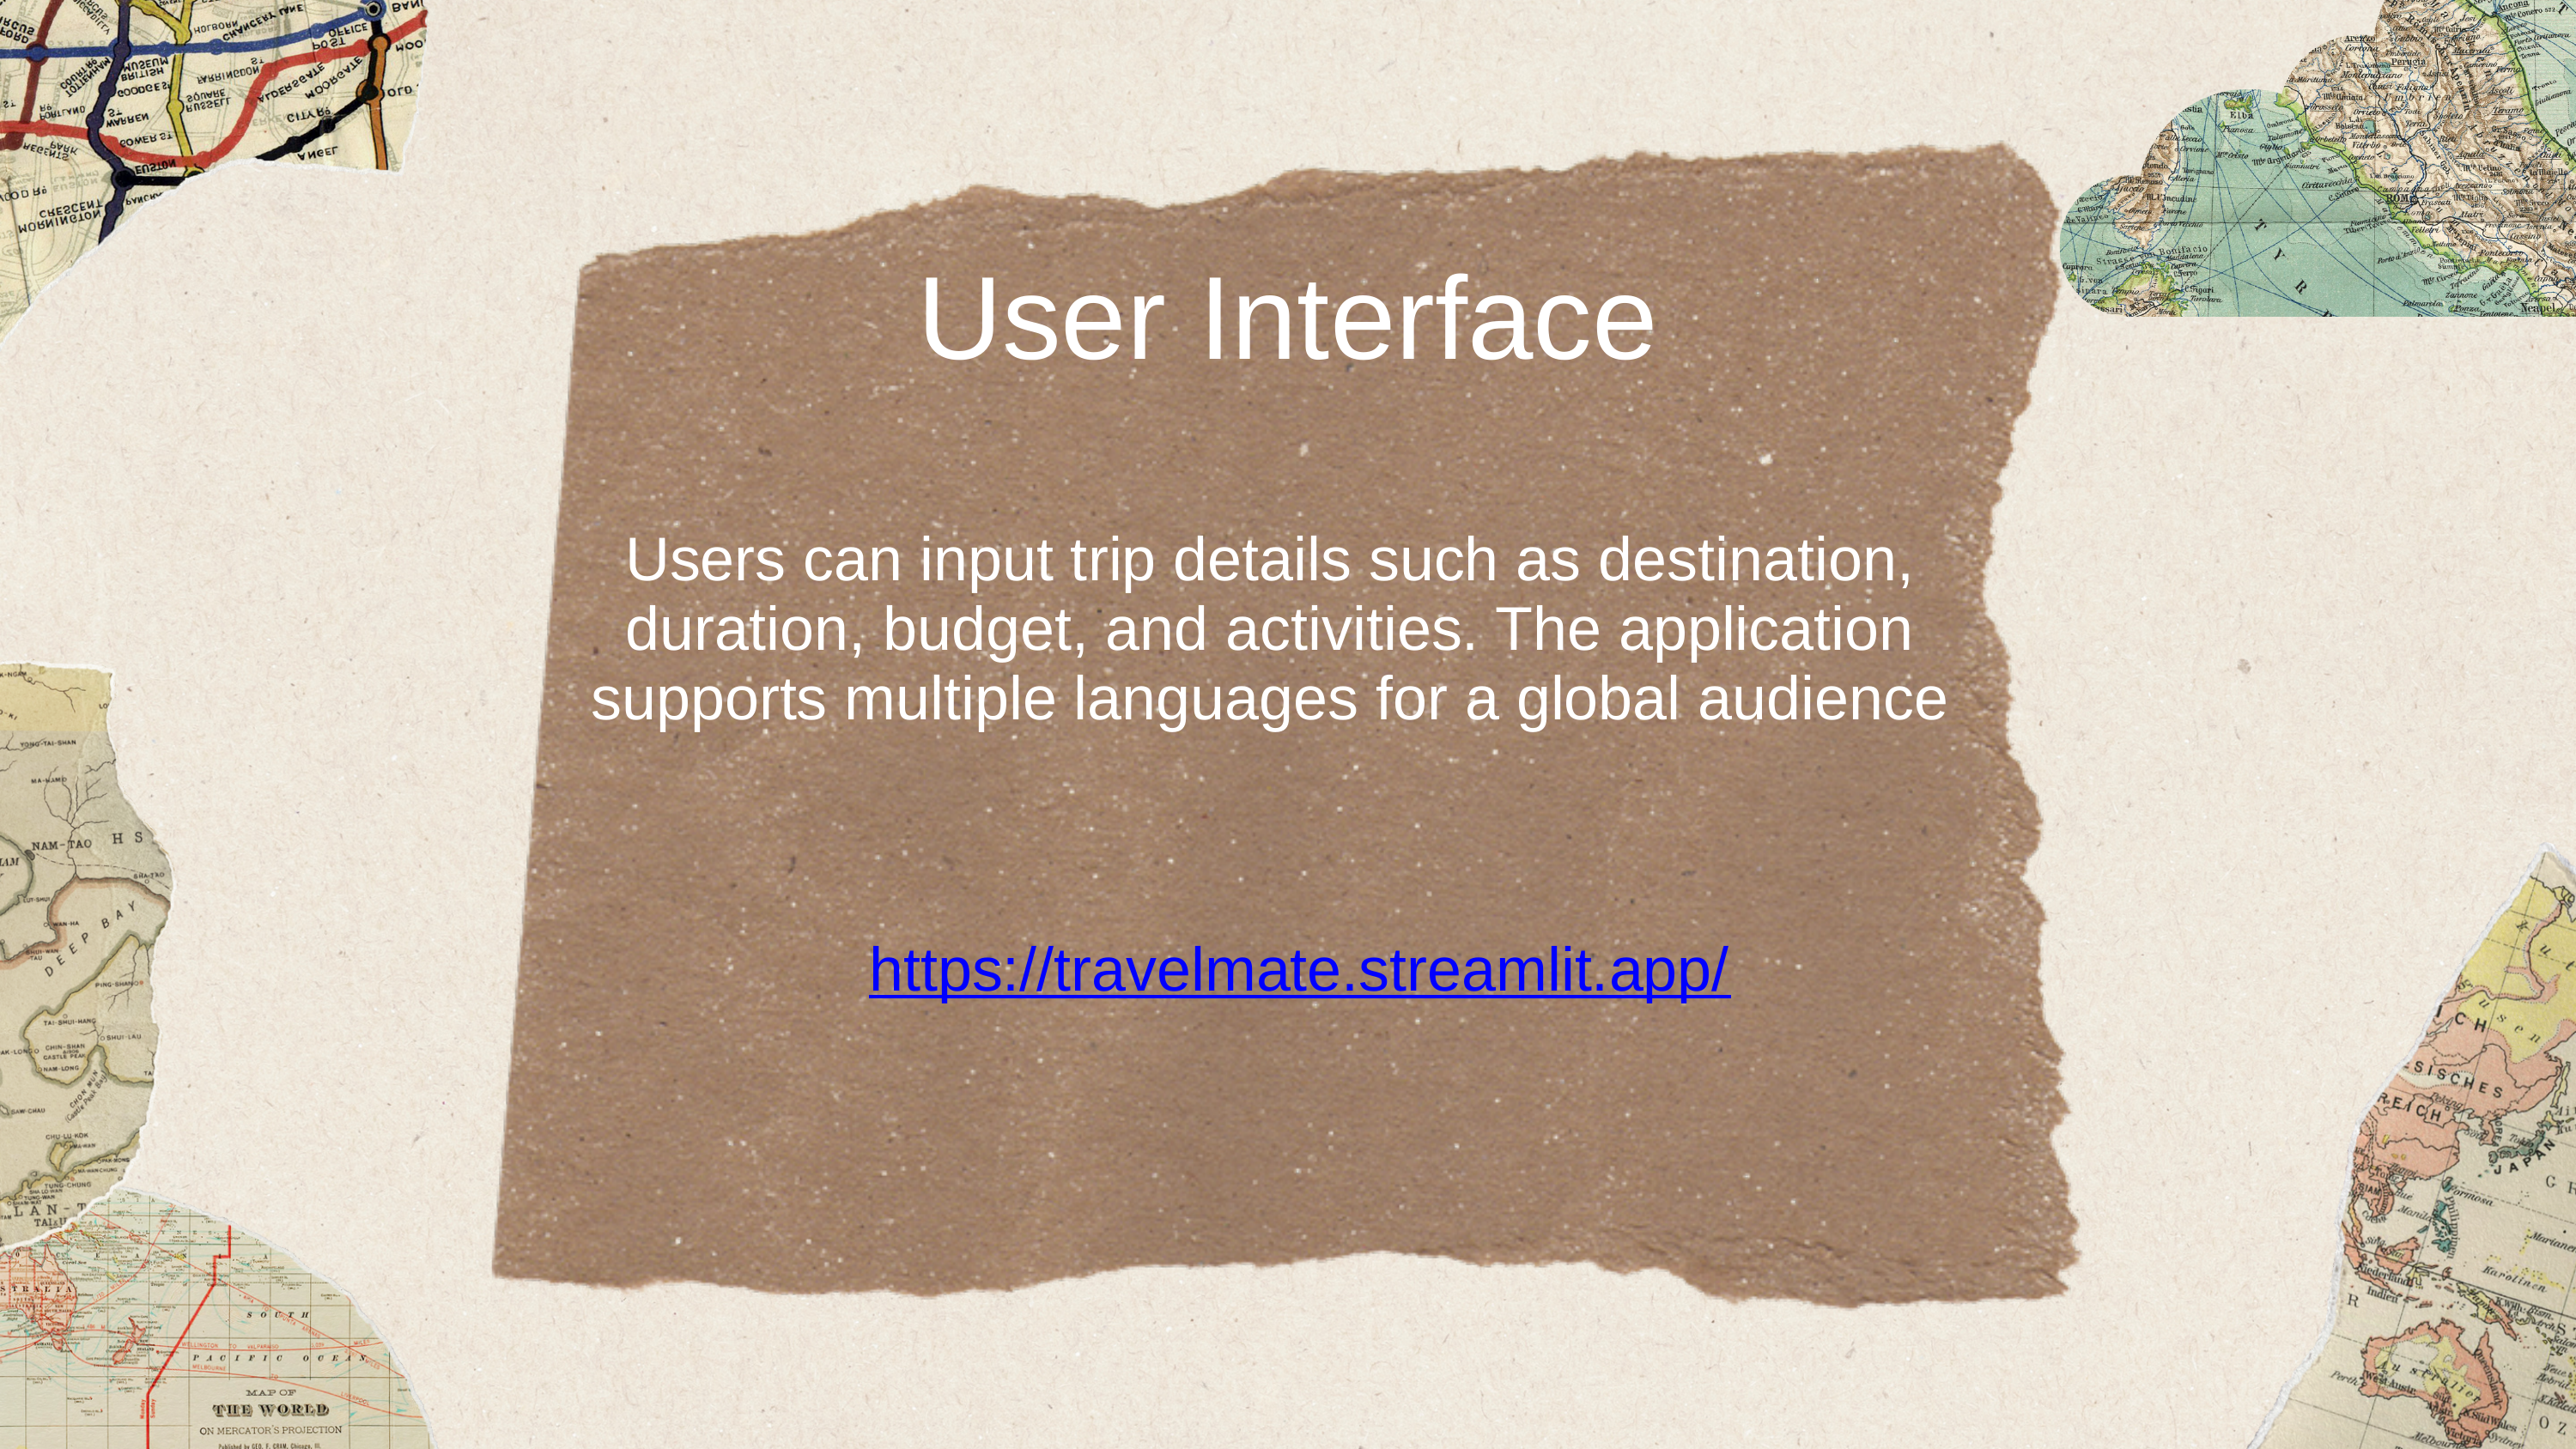

User Interface
Users can input trip details such as destination, duration, budget, and activities. The application supports multiple languages for a global audience

https://travelmate.streamlit.app/